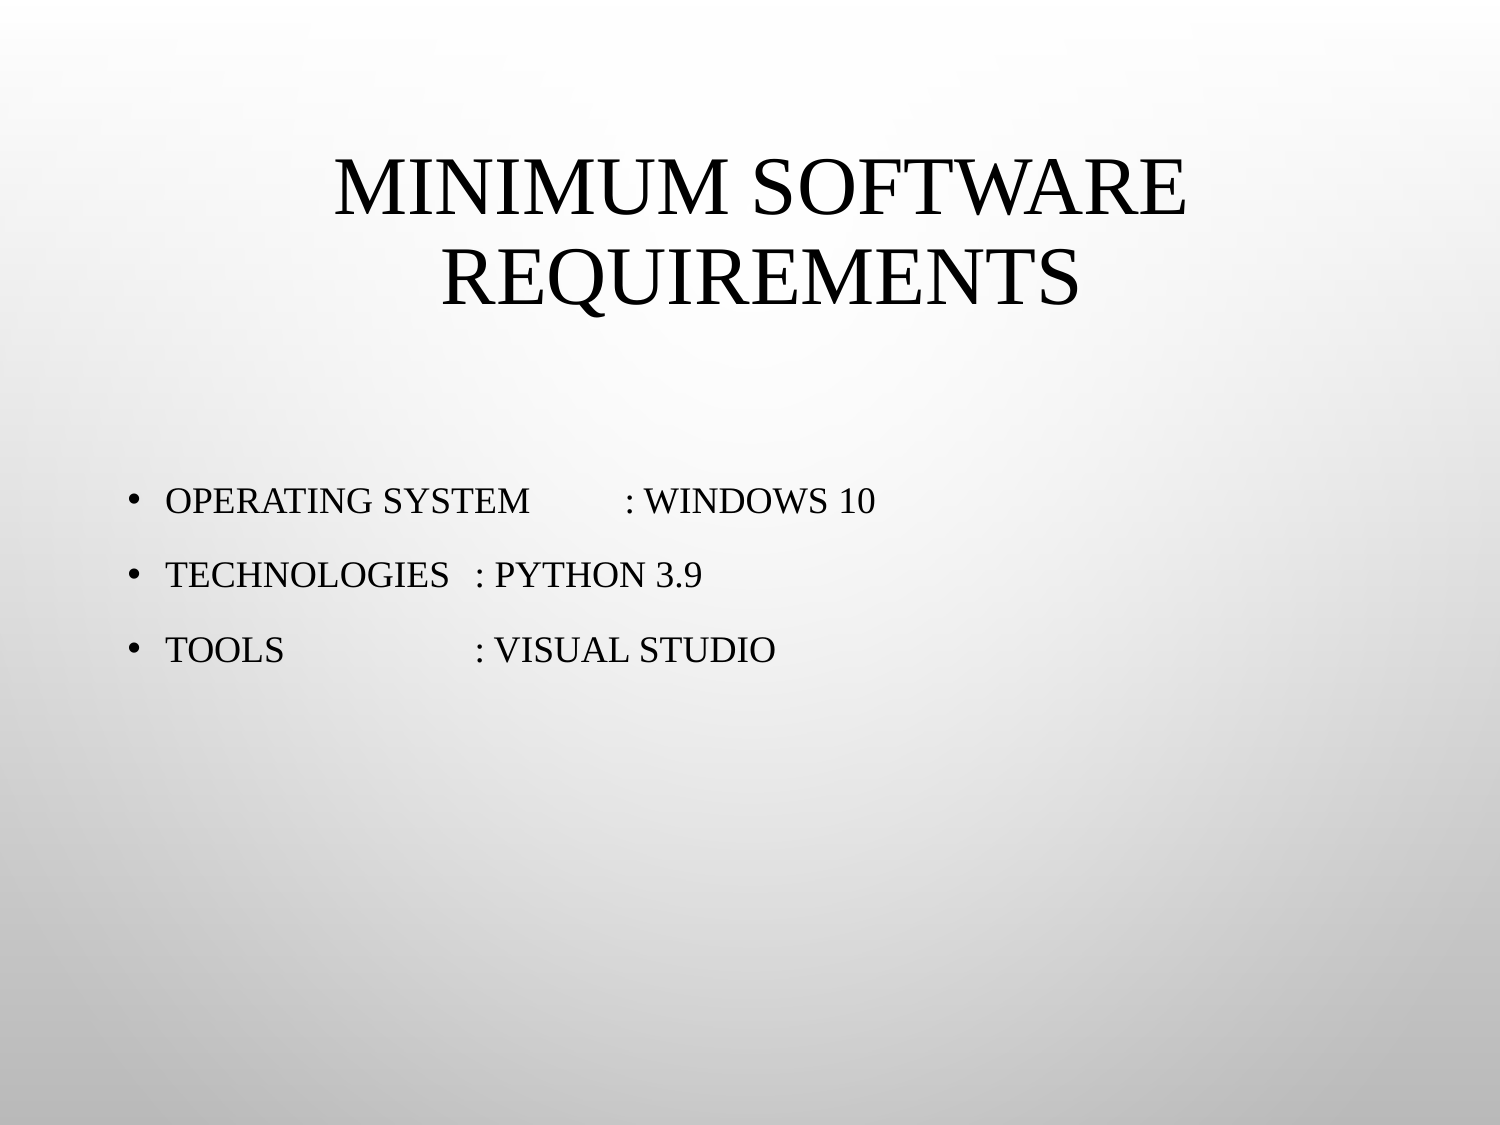

# MINIMUM SOFTWARE REQUIREMENTS

Operating System	 : Windows 10
Technologies	 : Python 3.9
TOOLS		 : Visual studio